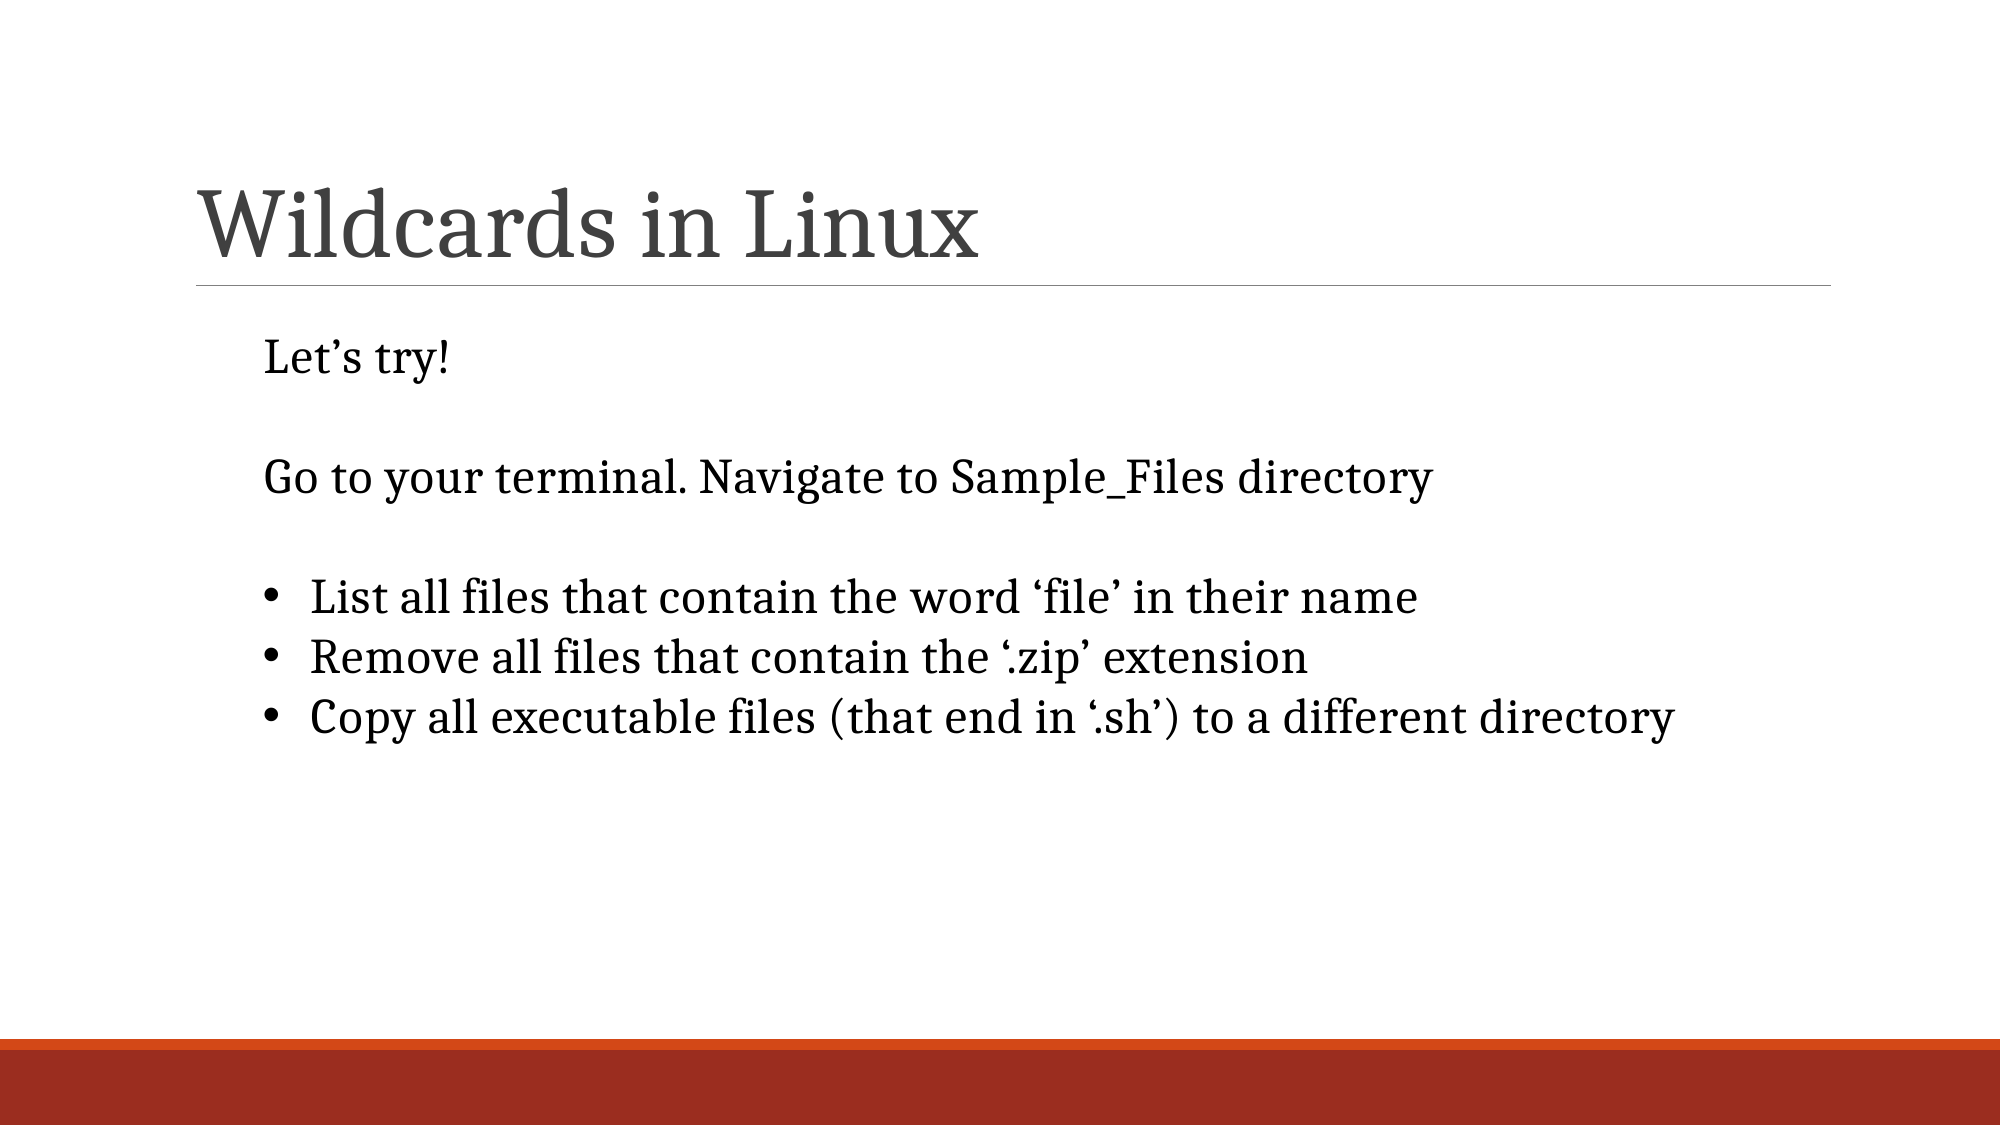

# Wildcards in Linux
Let’s try!

Go to your terminal. Navigate to Sample_Files directory

List all files that contain the word ‘file’ in their name
Remove all files that contain the ‘.zip’ extension
Copy all executable files (that end in ‘.sh’) to a different directory